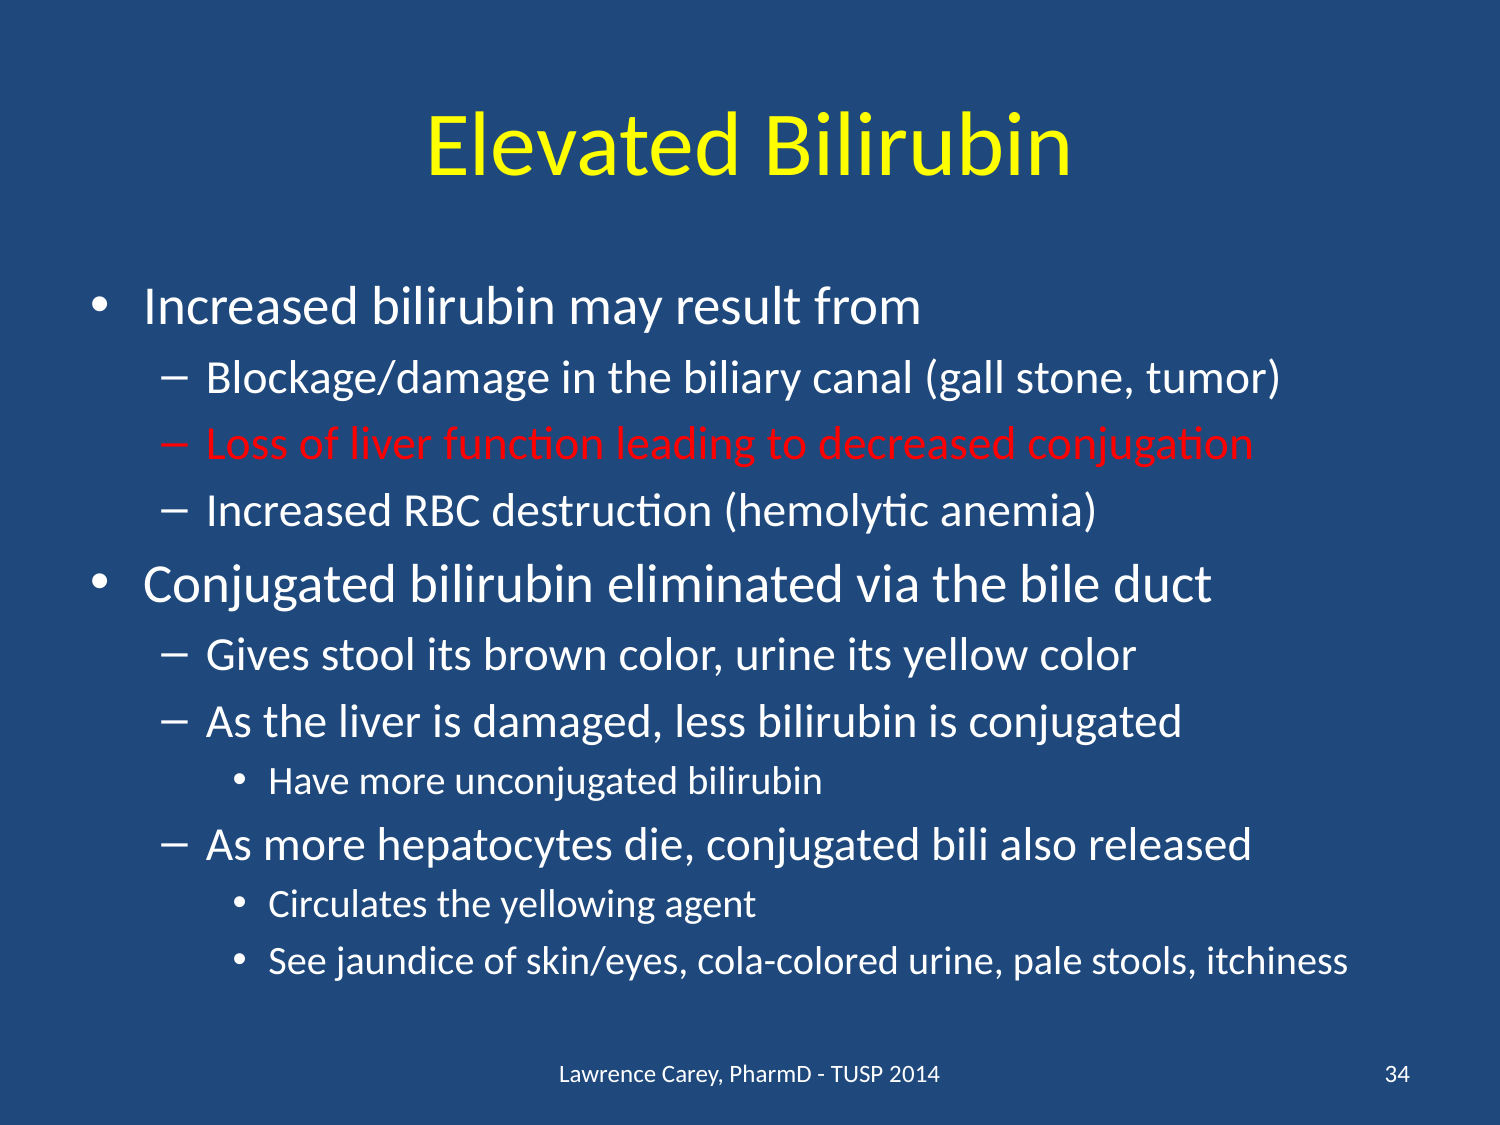

# Elevated Bilirubin
Increased bilirubin may result from
Blockage/damage in the biliary canal (gall stone, tumor)
Loss of liver function leading to decreased conjugation
Increased RBC destruction (hemolytic anemia)
Conjugated bilirubin eliminated via the bile duct
Gives stool its brown color, urine its yellow color
As the liver is damaged, less bilirubin is conjugated
Have more unconjugated bilirubin
As more hepatocytes die, conjugated bili also released
Circulates the yellowing agent
See jaundice of skin/eyes, cola-colored urine, pale stools, itchiness
Lawrence Carey, PharmD - TUSP 2014
34